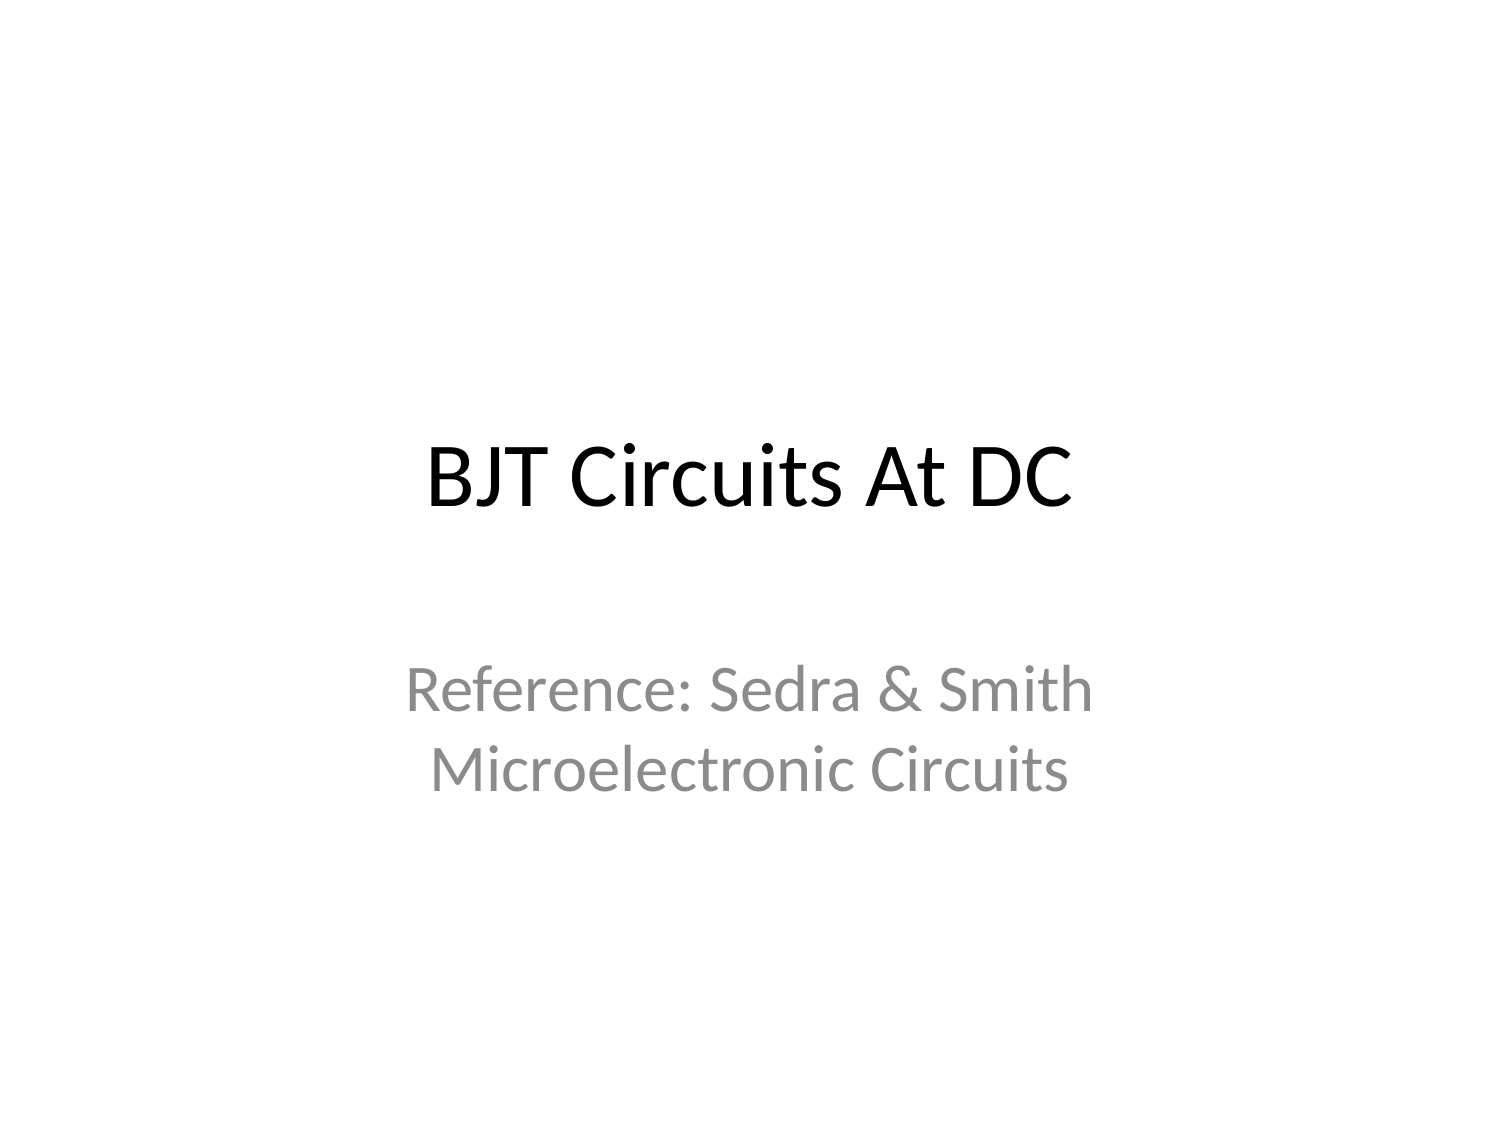

# BJT Circuits At DC
Reference: Sedra & Smith Microelectronic Circuits